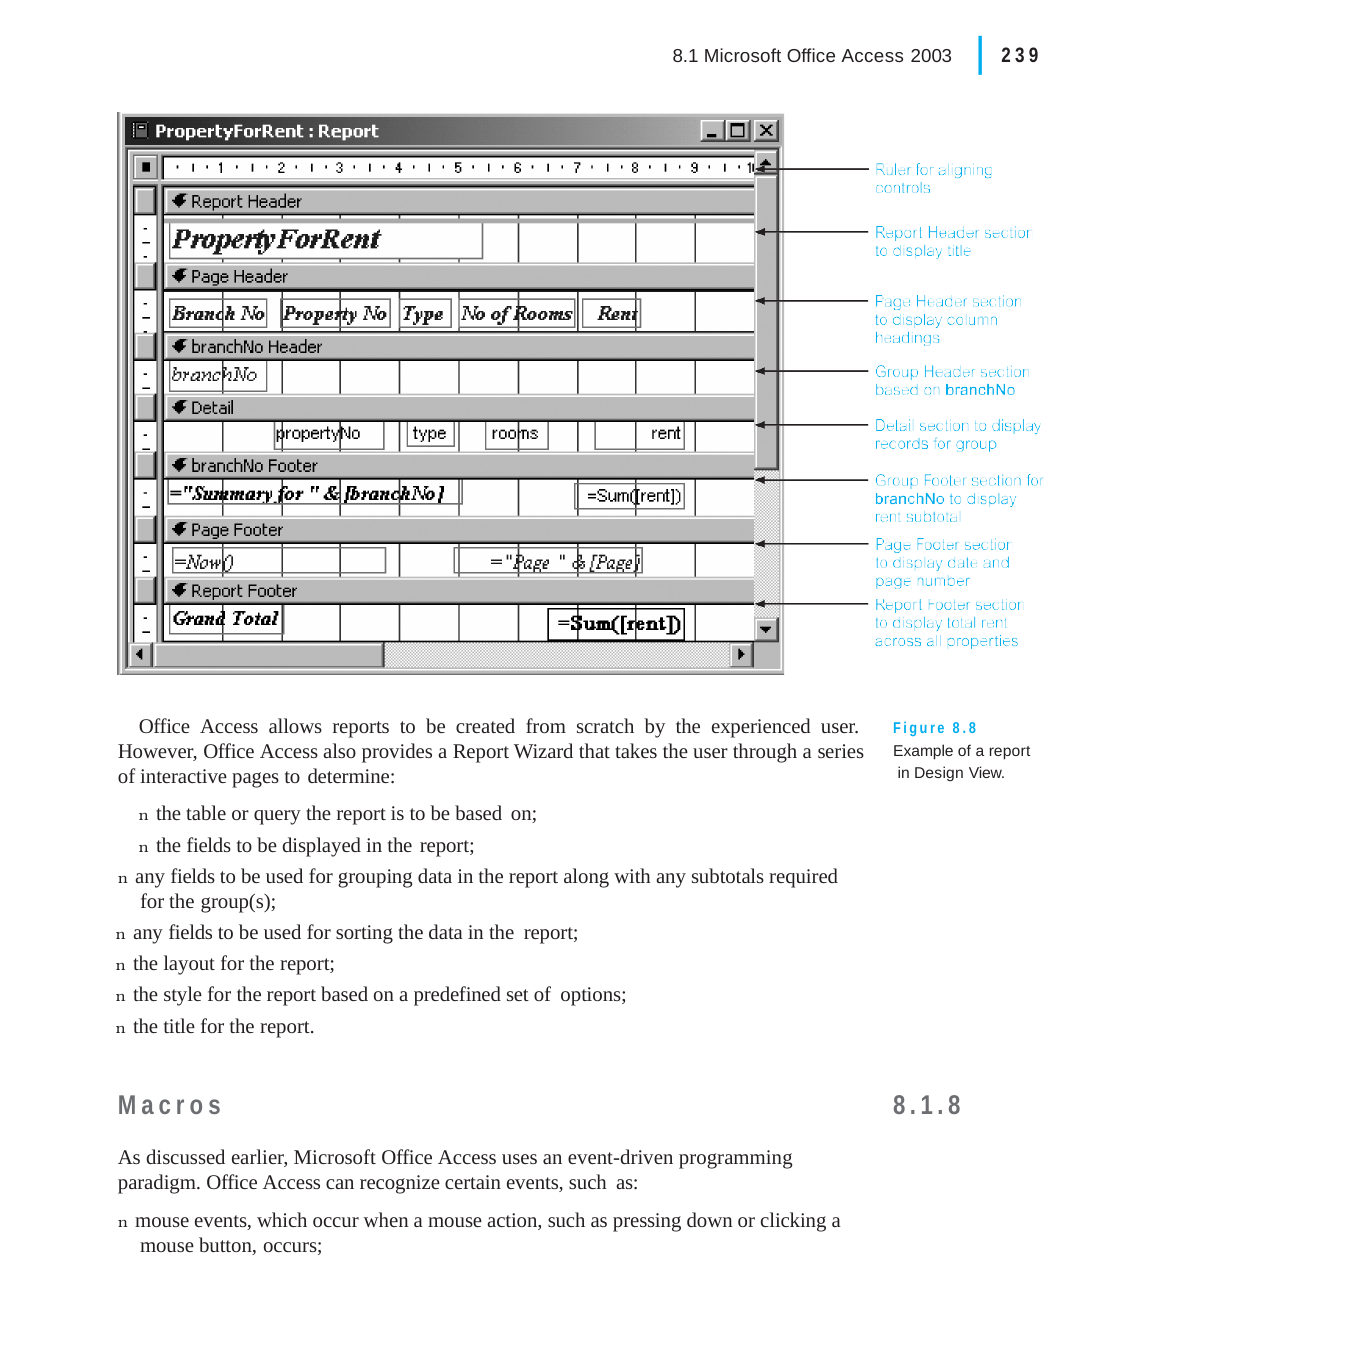

|
239
8.1 Microsoft Office Access 2003

Office Access allows reports to be created from scratch by the experienced user.  However, Office Access also provides a Report Wizard that takes the user through a series  of interactive pages to determine:
n the table or query the report is to be based on;
n the fields to be displayed in the report;
n any fields to be used for grouping data in the report along with any subtotals required  for the group(s);
n any fields to be used for sorting the data in the report;
n the layout for the report;
n the style for the report based on a predefined set of options;
n the title for the report.
Figure 8.8  Example of a report  in Design View.
Macros
As discussed earlier, Microsoft Office Access uses an event-driven programming  paradigm. Office Access can recognize certain events, such as:
n mouse events, which occur when a mouse action, such as pressing down or clicking a  mouse button, occurs;
8.1.8